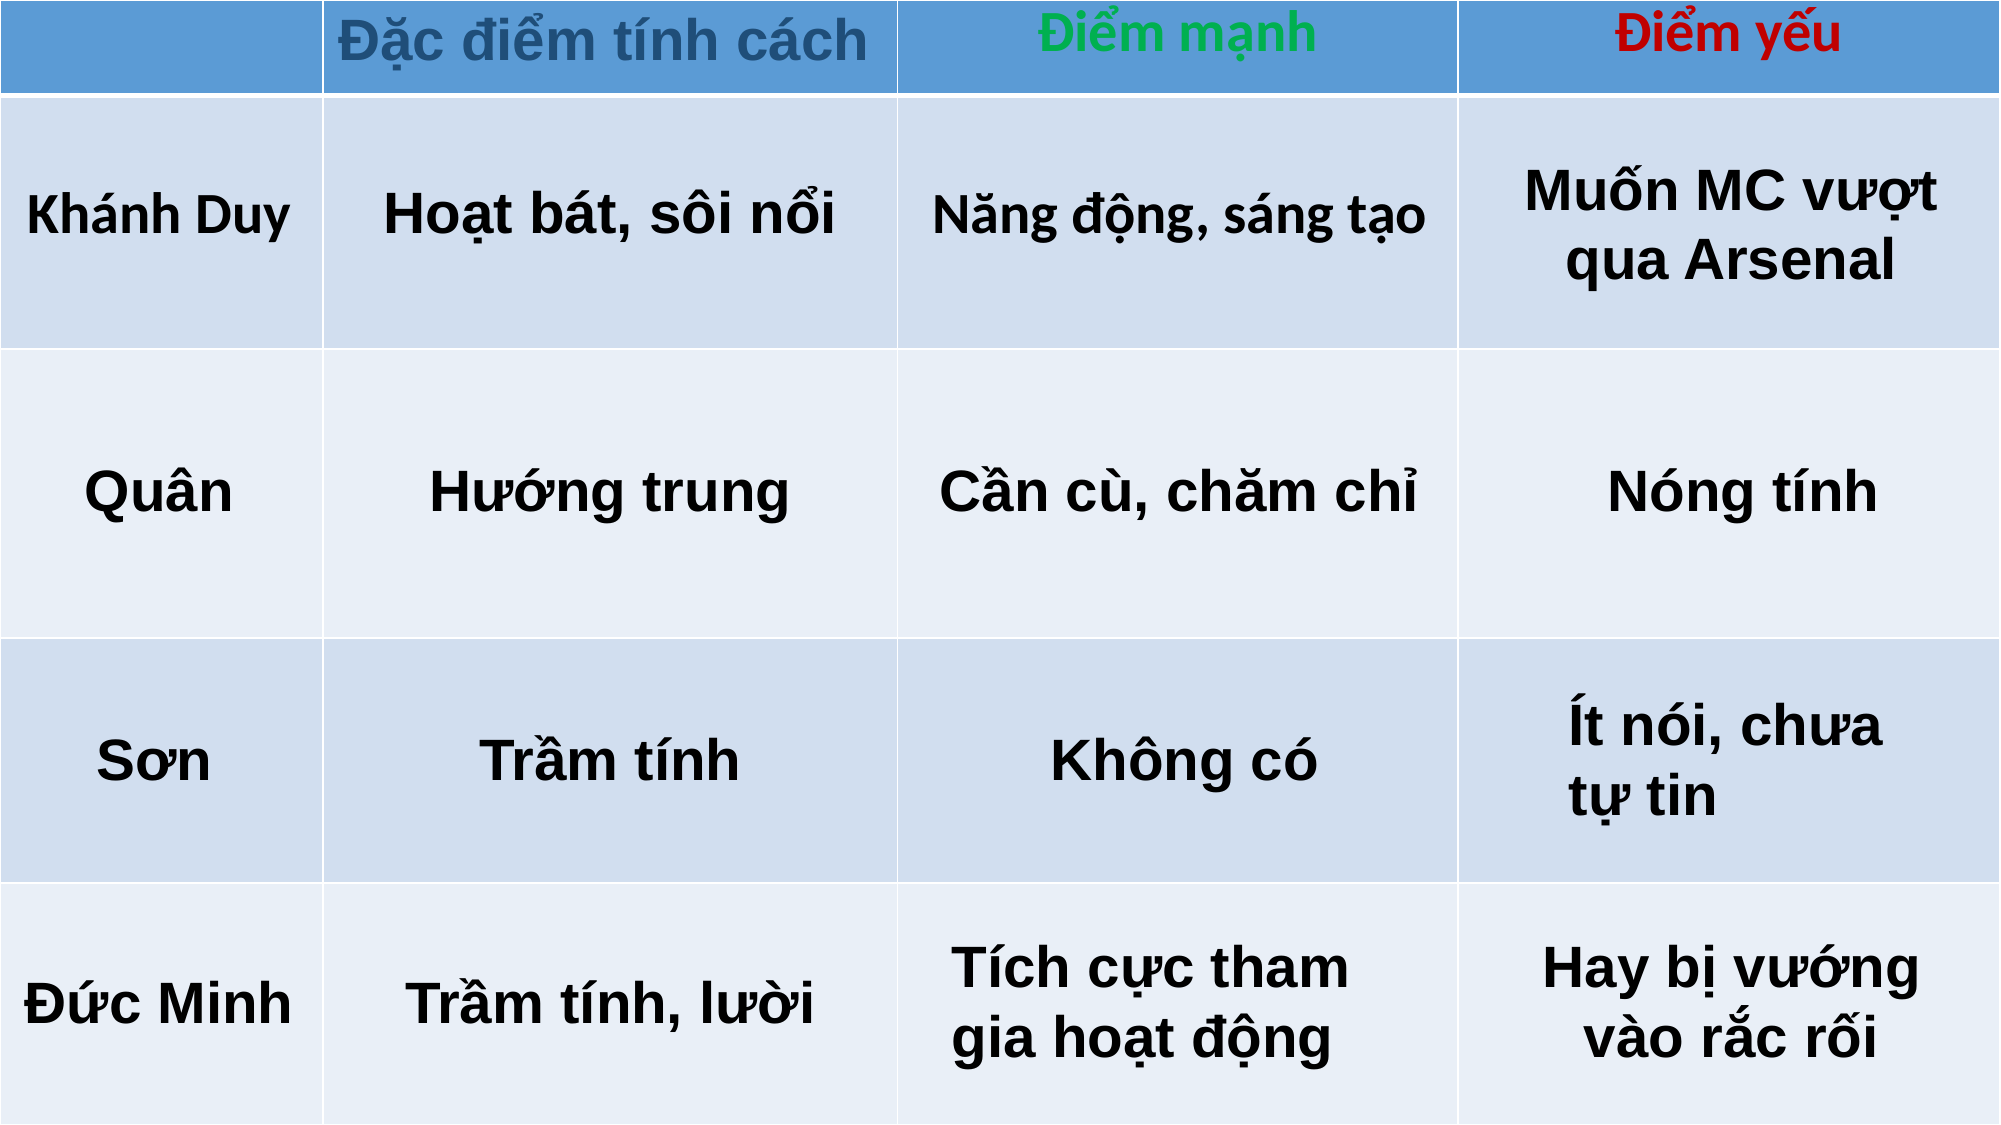

|  | Đặc điểm tính cách | Điểm mạnh | Điểm yếu |
| --- | --- | --- | --- |
|  |  |  |  |
|  |  |  |  |
|  |  |  |  |
|  |  |  |  |
Muốn MC vượt qua Arsenal
Khánh Duy
Hoạt bát, sôi nổi
Năng động, sáng tạo
Quân
Hướng trung
Cần cù, chăm chỉ
Nóng tính
Ít nói, chưa tự tin
Sơn
Trầm tính
Không có
Tích cực tham gia hoạt động
Hay bị vướng vào rắc rối
Đức Minh
Trầm tính, lười